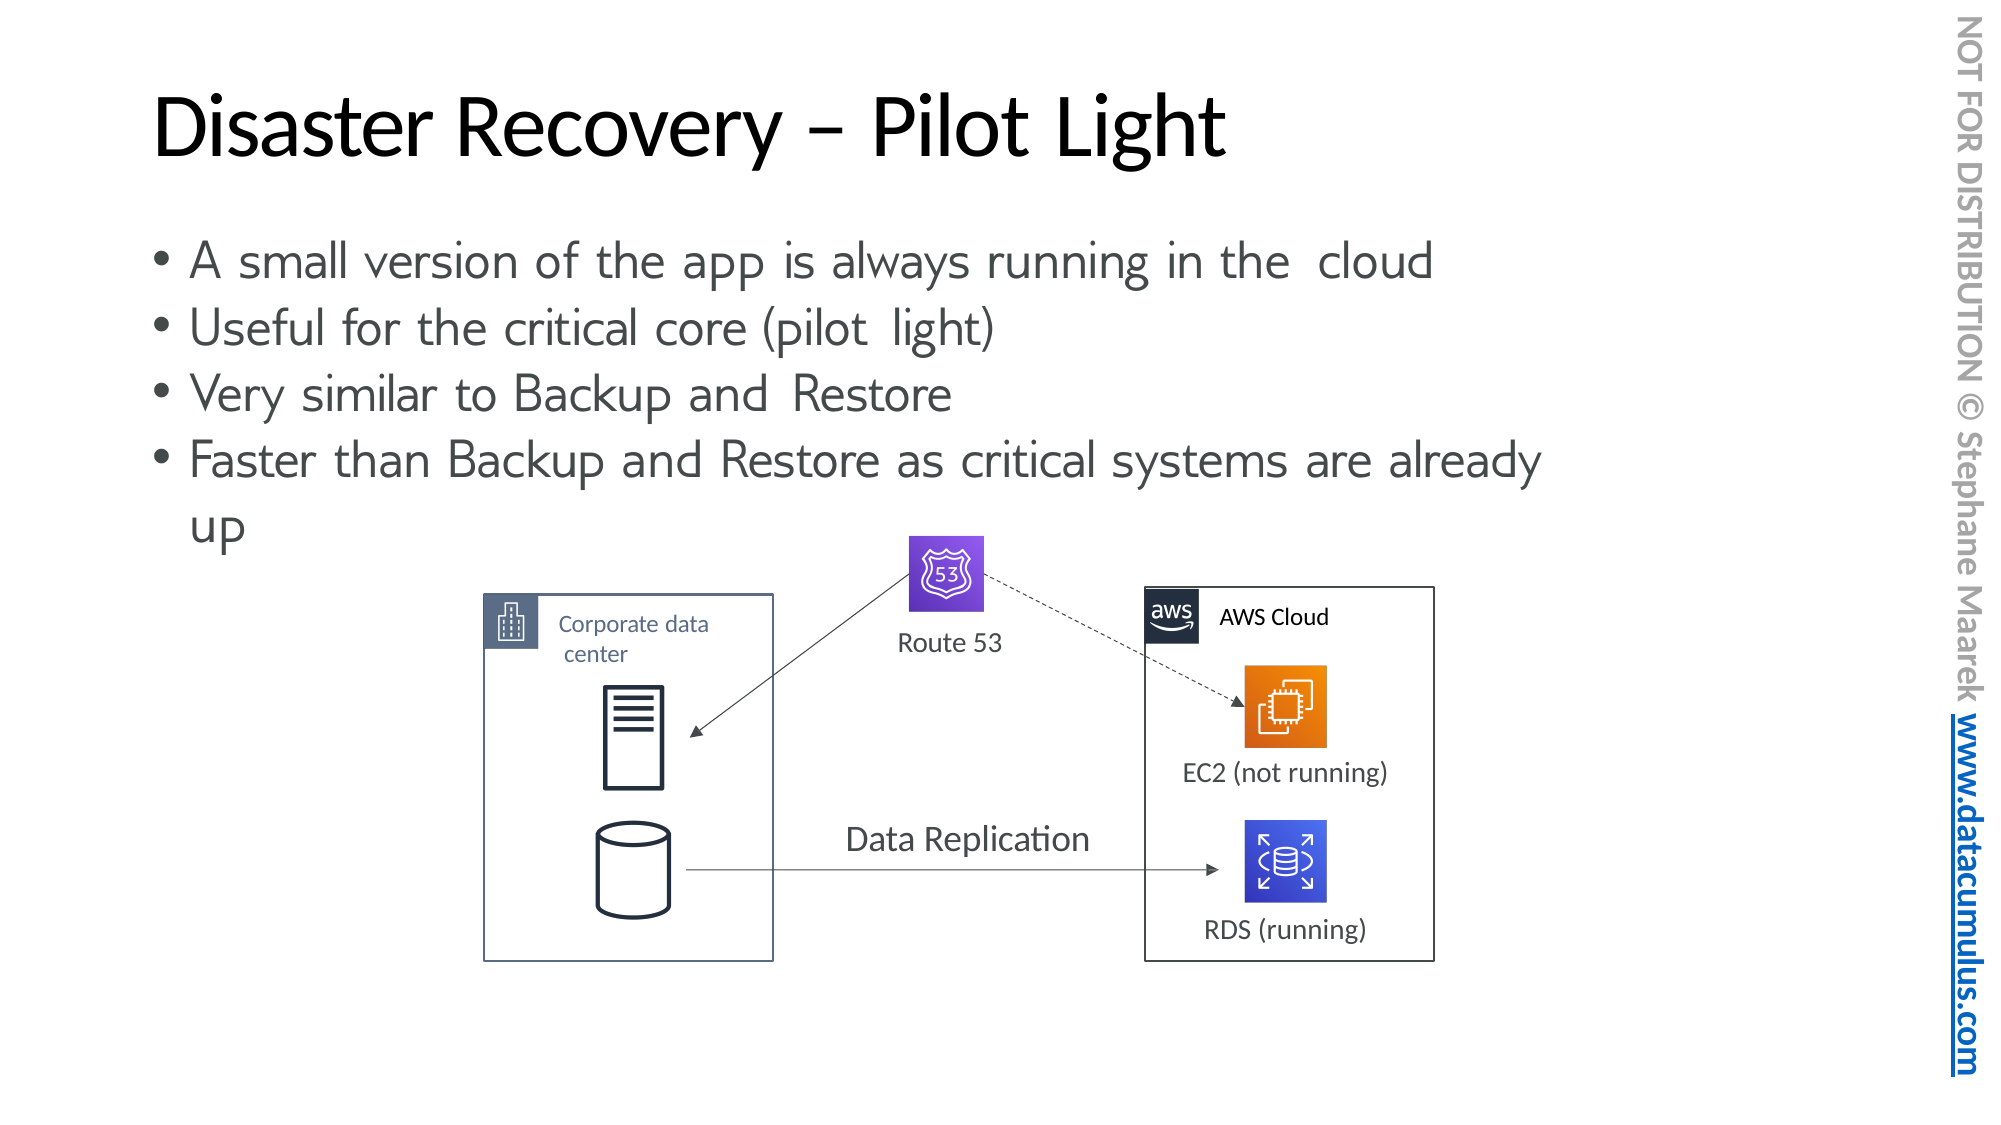

NOT FOR DISTRIBUTION © Stephane Maarek www.datacumulus.com
# Disaster Recovery – Pilot Light
A small version of the app is always running in the cloud
Useful for the critical core (pilot light)
Very similar to Backup and Restore
Faster than Backup and Restore as critical systems are already up

AWS Cloud
Corporate data  center
Route 53

EC2 (not running)
Data Replication

RDS (running)

© Stephane Maarek